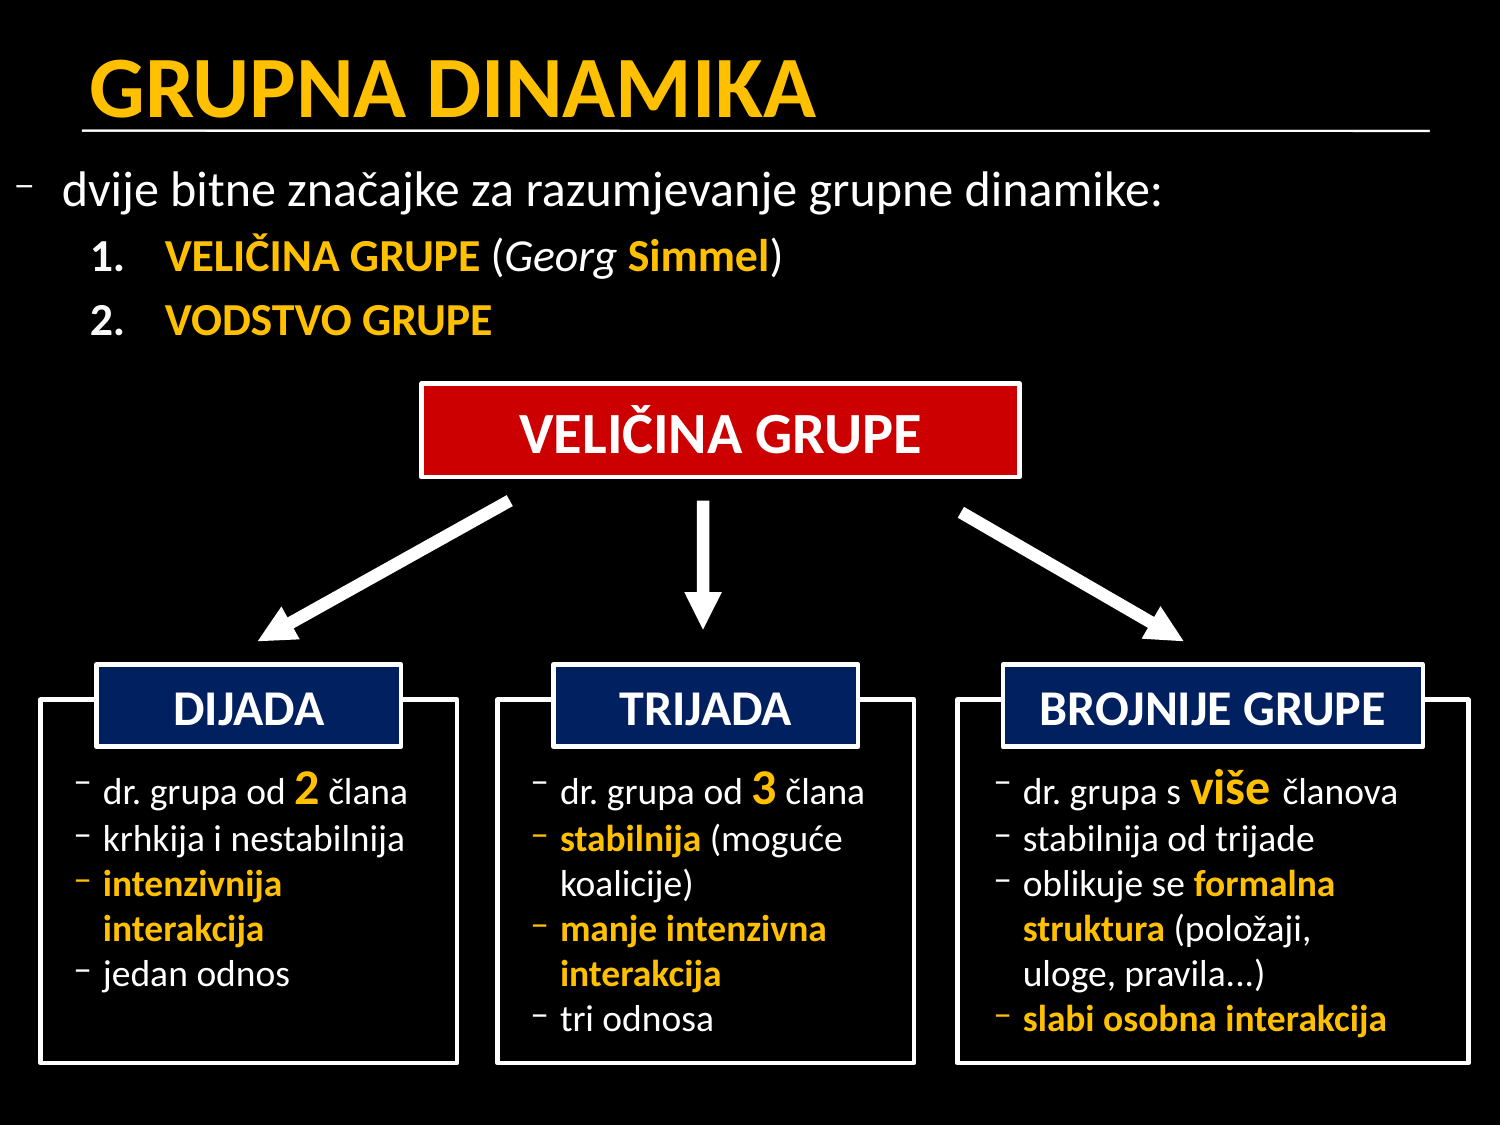

# GRUPNA DINAMIKA
dvije bitne značajke za razumjevanje grupne dinamike:
VELIČINA GRUPE (Georg Simmel)
VODSTVO GRUPE

VELIČINA GRUPE
DIJADA
TRIJADA
BROJNIJE GRUPE

dr. grupa od 2 člana
krhkija i nestabilnija
intenzivnija interakcija
jedan odnos
dr. grupa od 3 člana
stabilnija (moguće koalicije)
manje intenzivna interakcija
tri odnosa
dr. grupa s više članova
stabilnija od trijade
oblikuje se formalna struktura (položaji,
uloge, pravila...)
slabi osobna interakcija